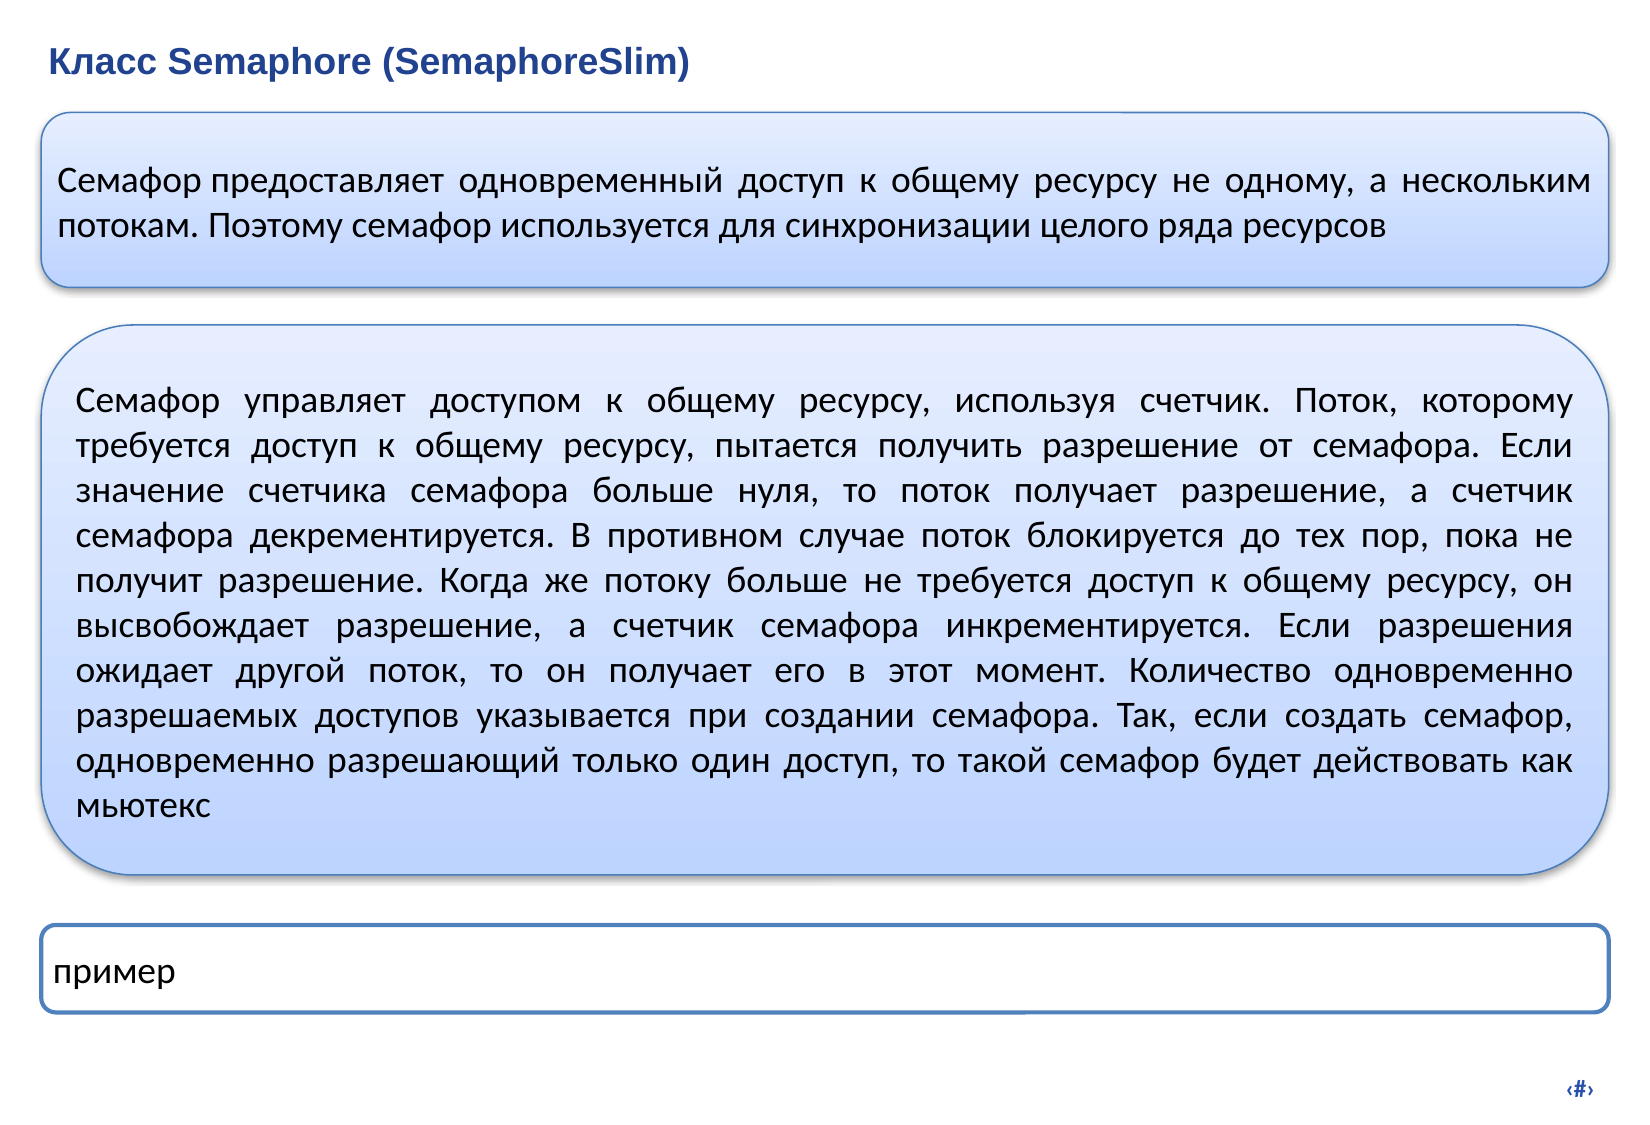

# Класс Semaphore (SemaphoreSlim)

Семафор предоставляет одновременный доступ к общему ресурсу не одному, а нескольким потокам. Поэтому семафор используется для синхронизации целого ряда ресурсов

Семафор управляет доступом к общему ресурсу, используя счетчик. Поток, которому требуется доступ к общему ресурсу, пытается получить разрешение от семафора. Если значение счетчика семафора больше нуля, то поток получает разрешение, а счетчик семафора декрементируется. В противном случае поток блокируется до тех пор, пока не получит разрешение. Когда же потоку больше не требуется доступ к общему ресурсу, он высвобождает разрешение, а счетчик семафора инкрементируется. Если разрешения ожидает другой поток, то он получает его в этот момент. Количество одновременно разрешаемых доступов указывается при создании семафора. Так, если создать семафор, одновременно разрешающий только один доступ, то такой семафор будет действовать как мьютекс

пример